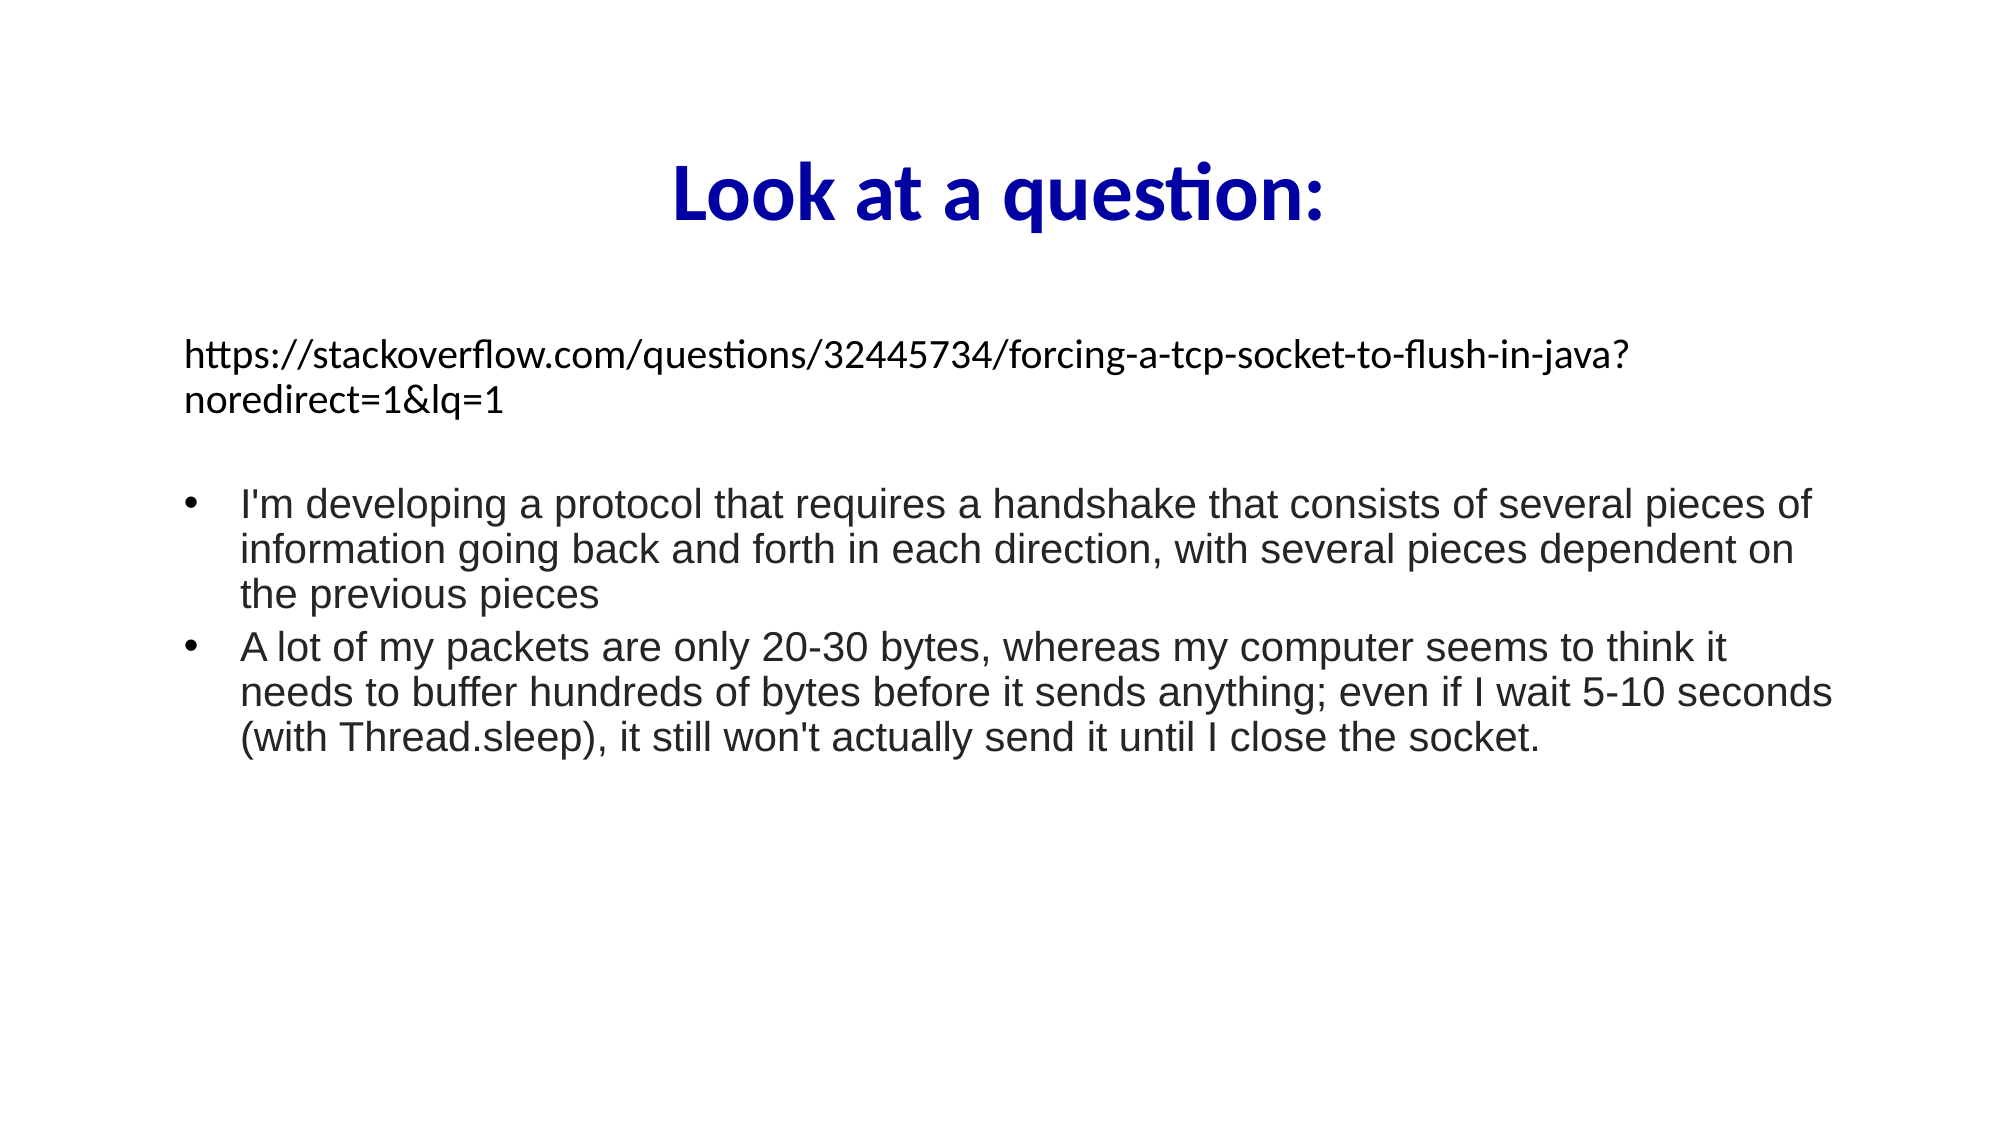

# Look at a question:
https://stackoverflow.com/questions/32445734/forcing-a-tcp-socket-to-flush-in-java?noredirect=1&lq=1

I'm developing a protocol that requires a handshake that consists of several pieces of information going back and forth in each direction, with several pieces dependent on the previous pieces
A lot of my packets are only 20-30 bytes, whereas my computer seems to think it needs to buffer hundreds of bytes before it sends anything; even if I wait 5-10 seconds (with Thread.sleep), it still won't actually send it until I close the socket.